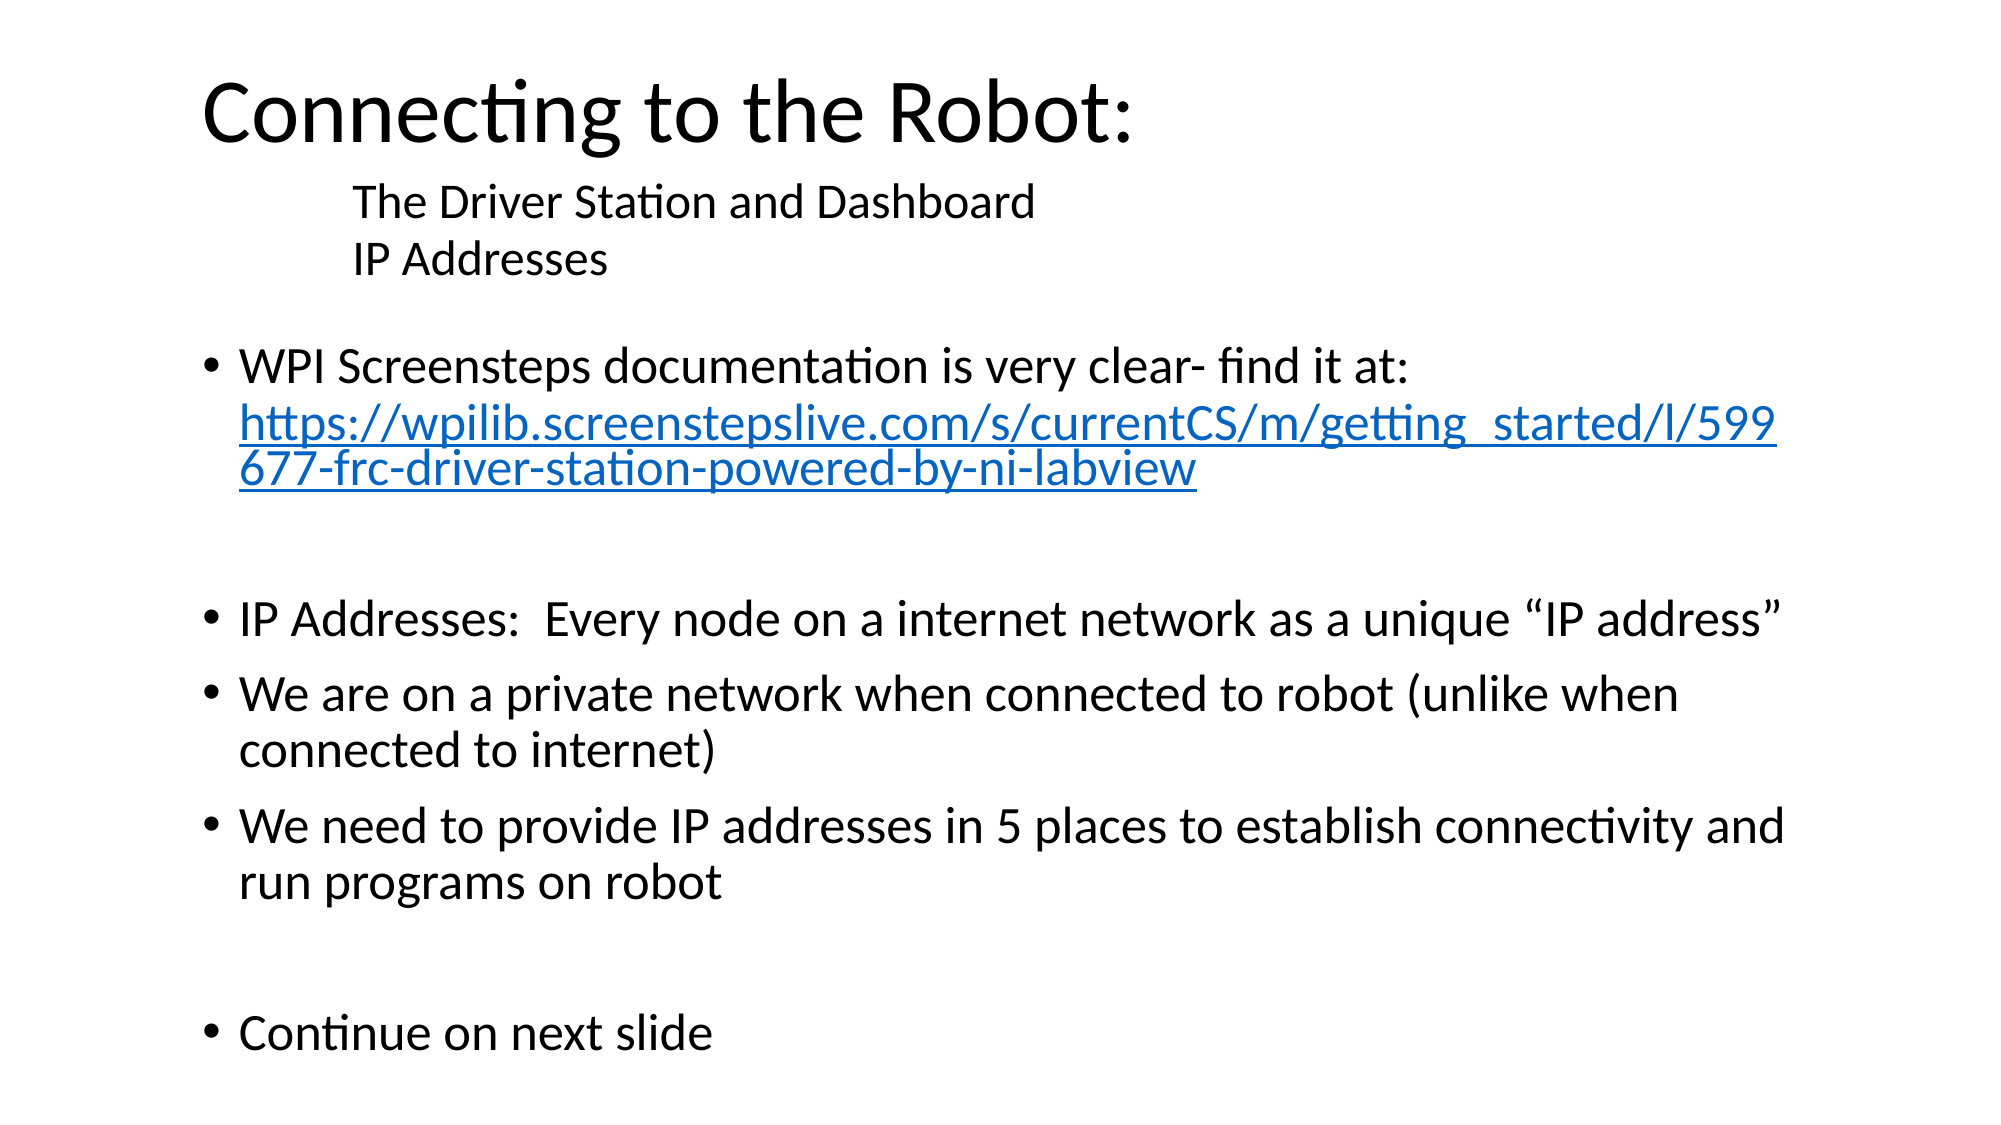

# Connecting to the Robot: The Driver Station and Dashboard IP Addresses
WPI Screensteps documentation is very clear- find it at:    https://wpilib.screenstepslive.com/s/currentCS/m/getting_started/l/599677-frc-driver-station-powered-by-ni-labview

IP Addresses:  Every node on a internet network as a unique “IP address”
We are on a private network when connected to robot (unlike when connected to internet)
We need to provide IP addresses in 5 places to establish connectivity and run programs on robot

Continue on next slide